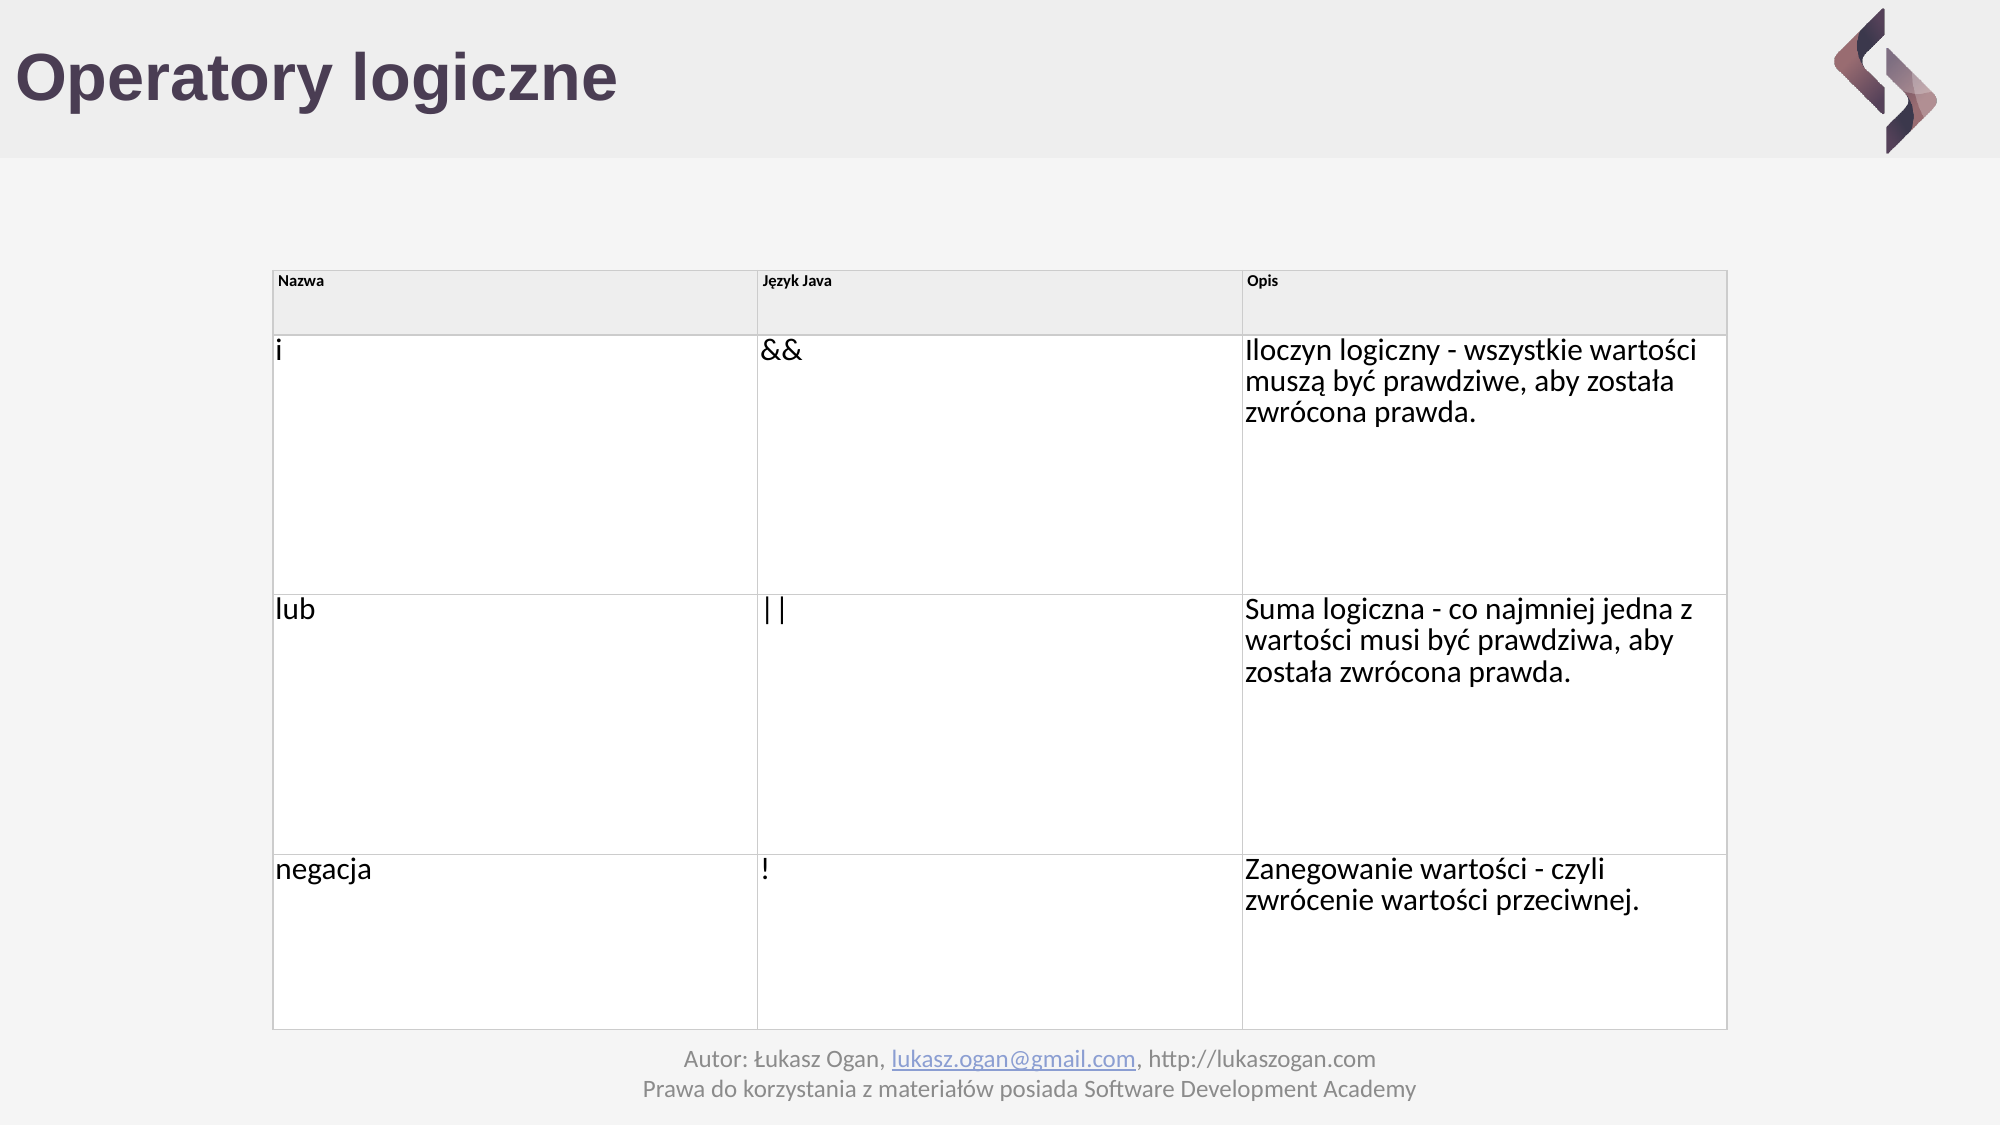

# Operatory logiczne
| Nazwa | Język Java | Opis |
| --- | --- | --- |
| i | && | Iloczyn logiczny - wszystkie wartości muszą być prawdziwe, aby została zwrócona prawda. |
| lub | || | Suma logiczna - co najmniej jedna z wartości musi być prawdziwa, aby została zwrócona prawda. |
| negacja | ! | Zanegowanie wartości - czyli zwrócenie wartości przeciwnej. |
Autor: Łukasz Ogan, lukasz.ogan@gmail.com, http://lukaszogan.com
Prawa do korzystania z materiałów posiada Software Development Academy